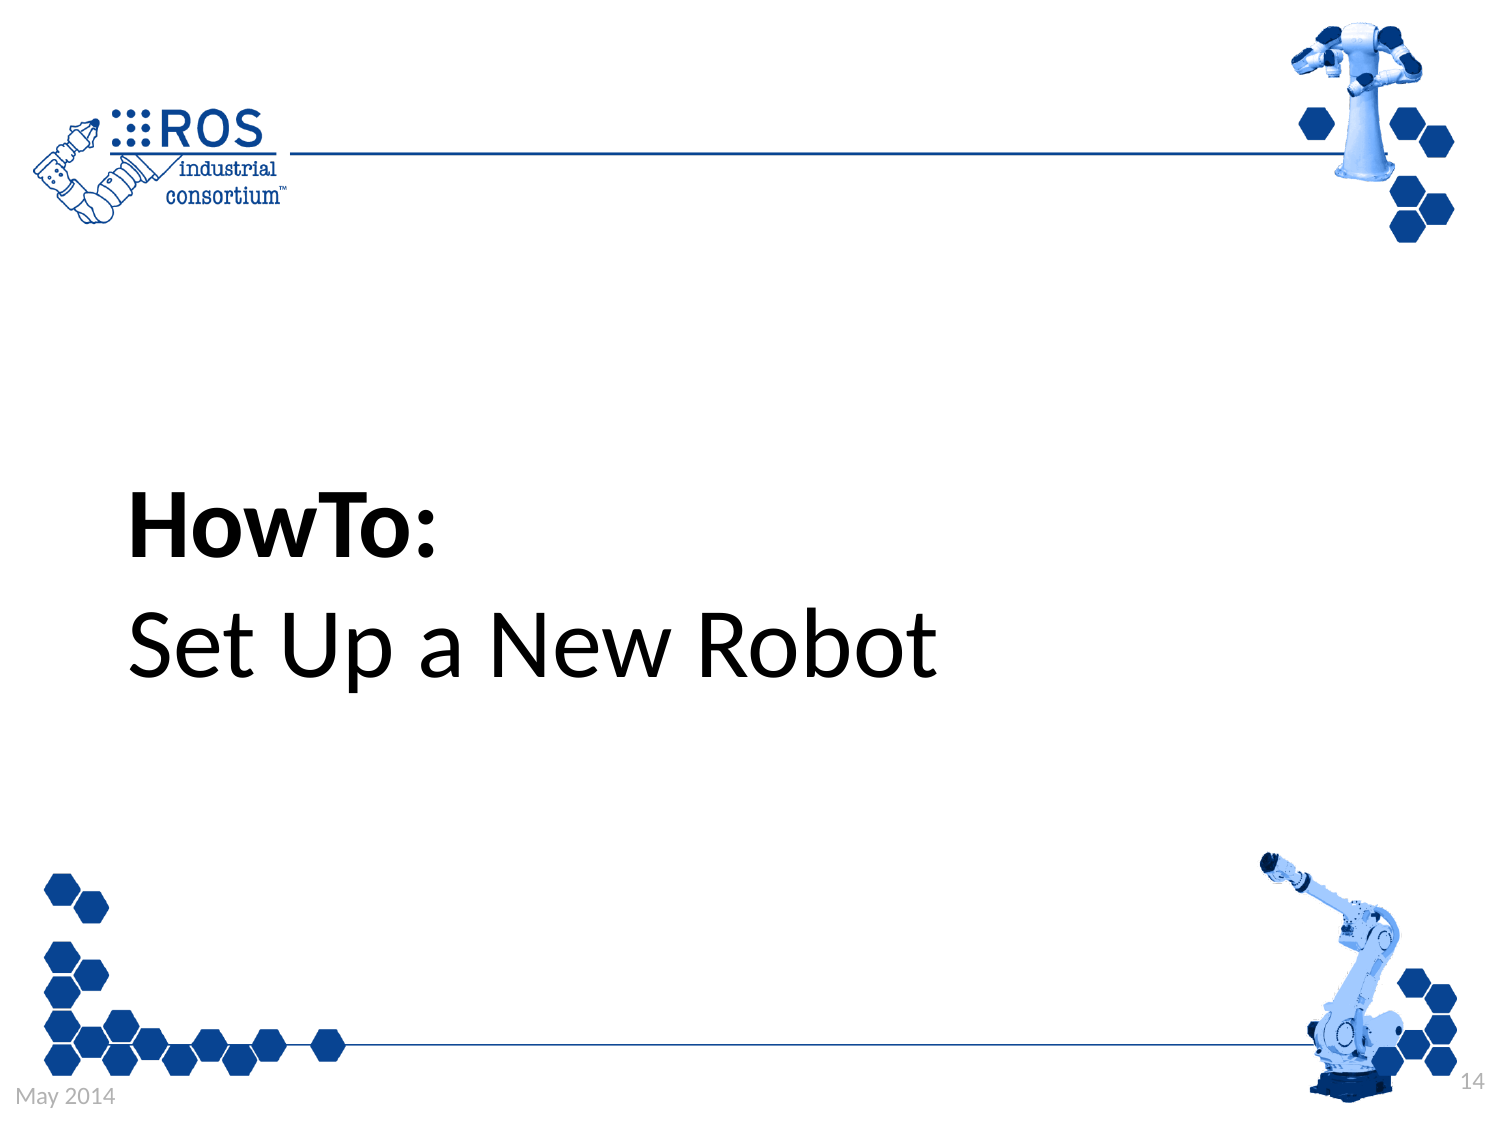

HowTo:
Set Up a New Robot
14
May 2014